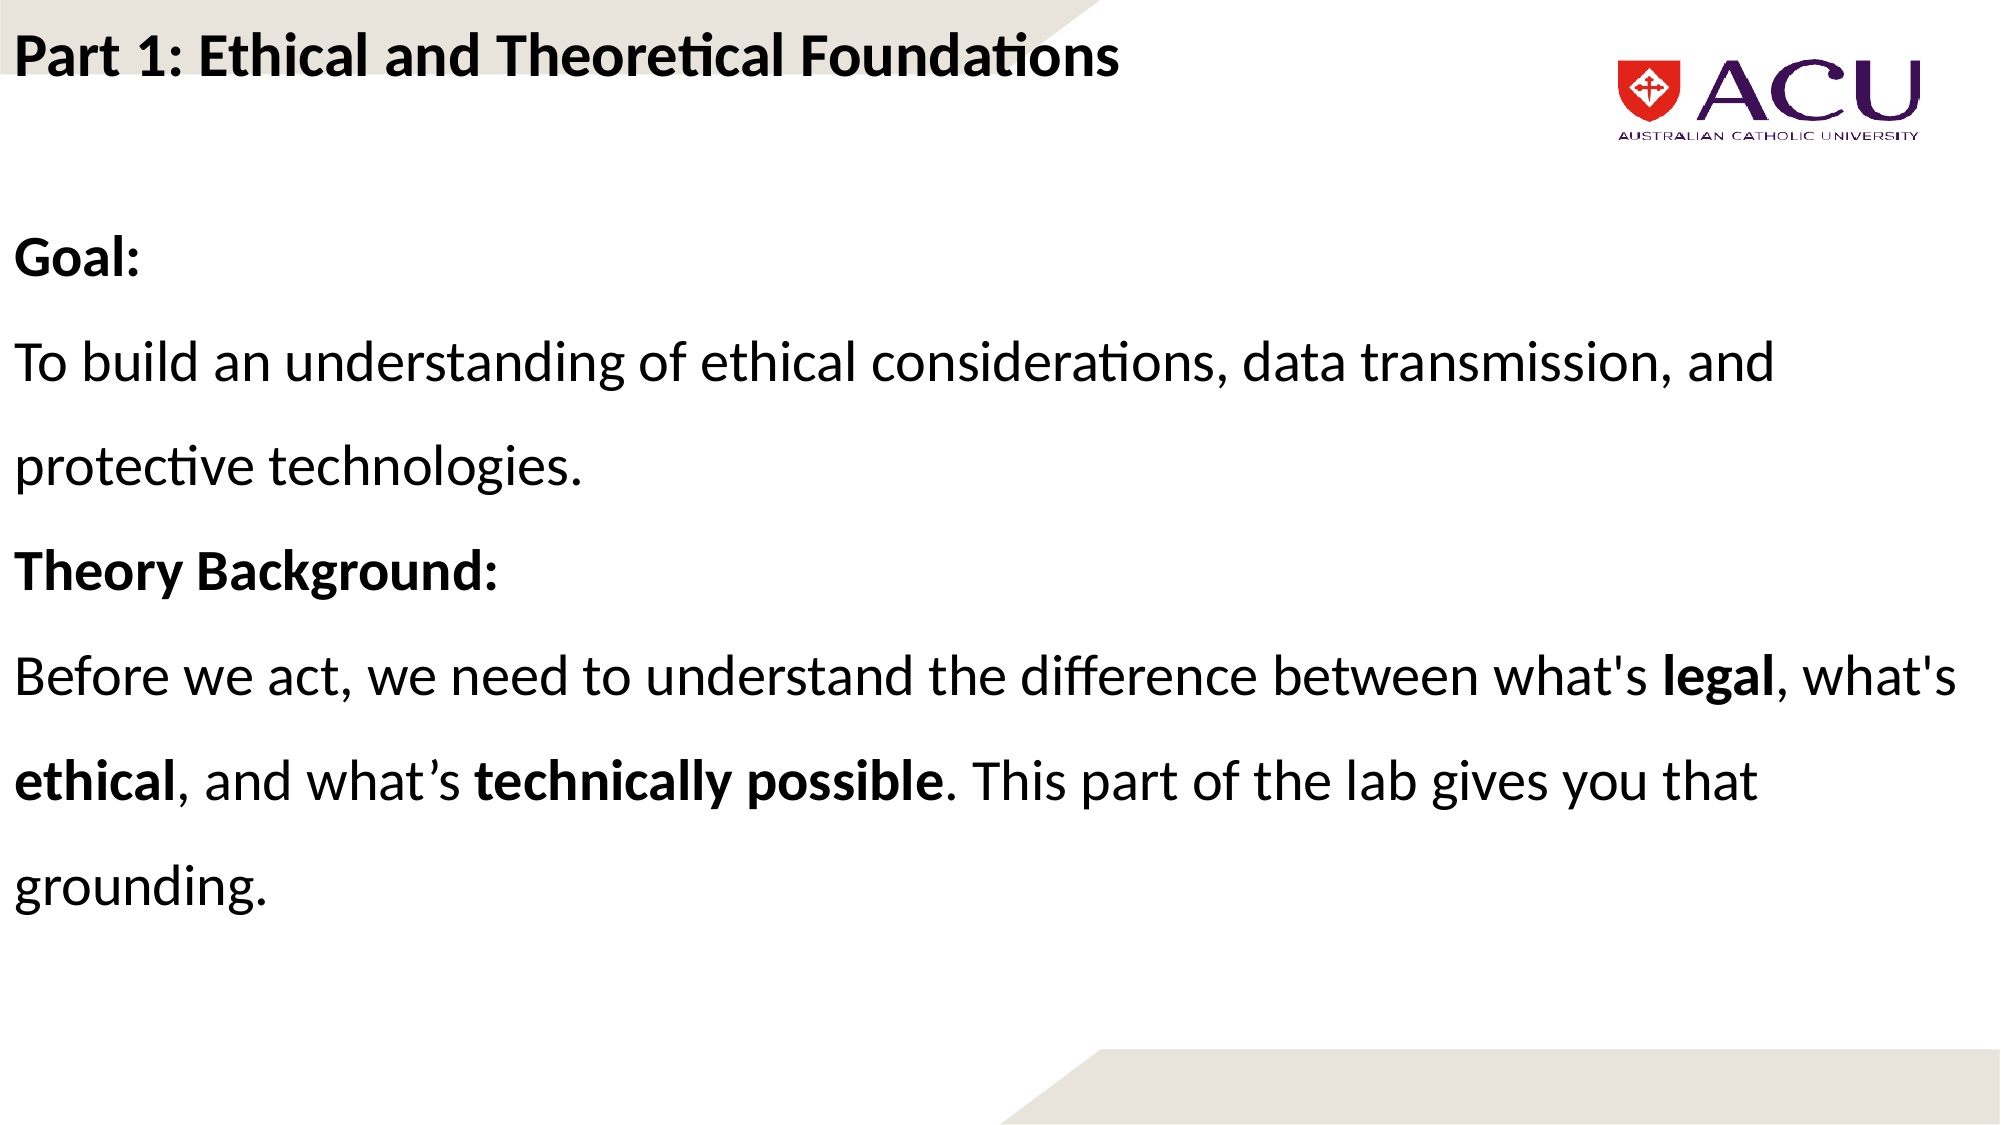

Part 1: Ethical and Theoretical Foundations
Goal:
To build an understanding of ethical considerations, data transmission, and protective technologies.
Theory Background:
Before we act, we need to understand the difference between what's legal, what's ethical, and what’s technically possible. This part of the lab gives you that grounding.